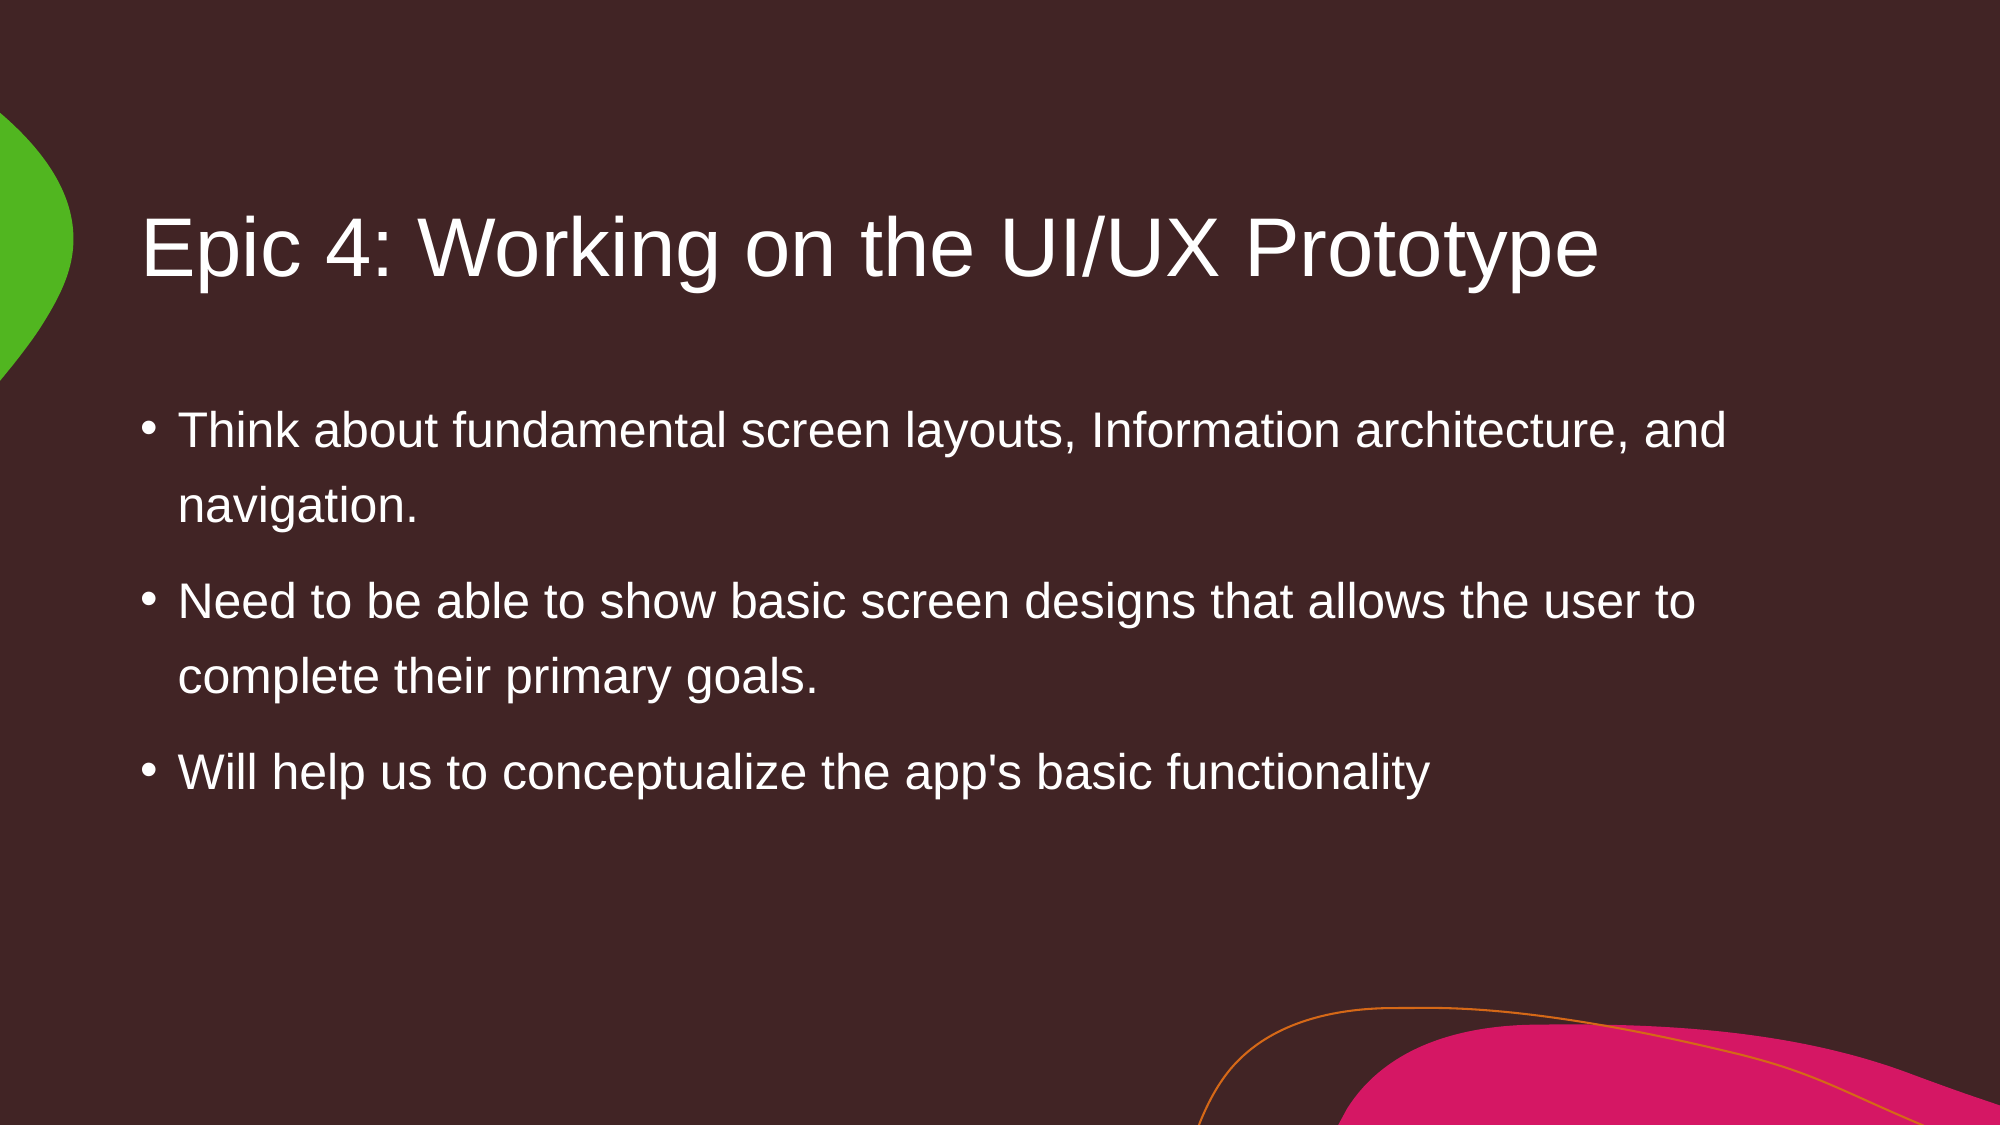

# Epic 4: Working on the UI/UX Prototype

Think about fundamental screen layouts, Information architecture, and navigation.
Need to be able to show basic screen designs that allows the user to complete their primary goals.
Will help us to conceptualize the app's basic functionality